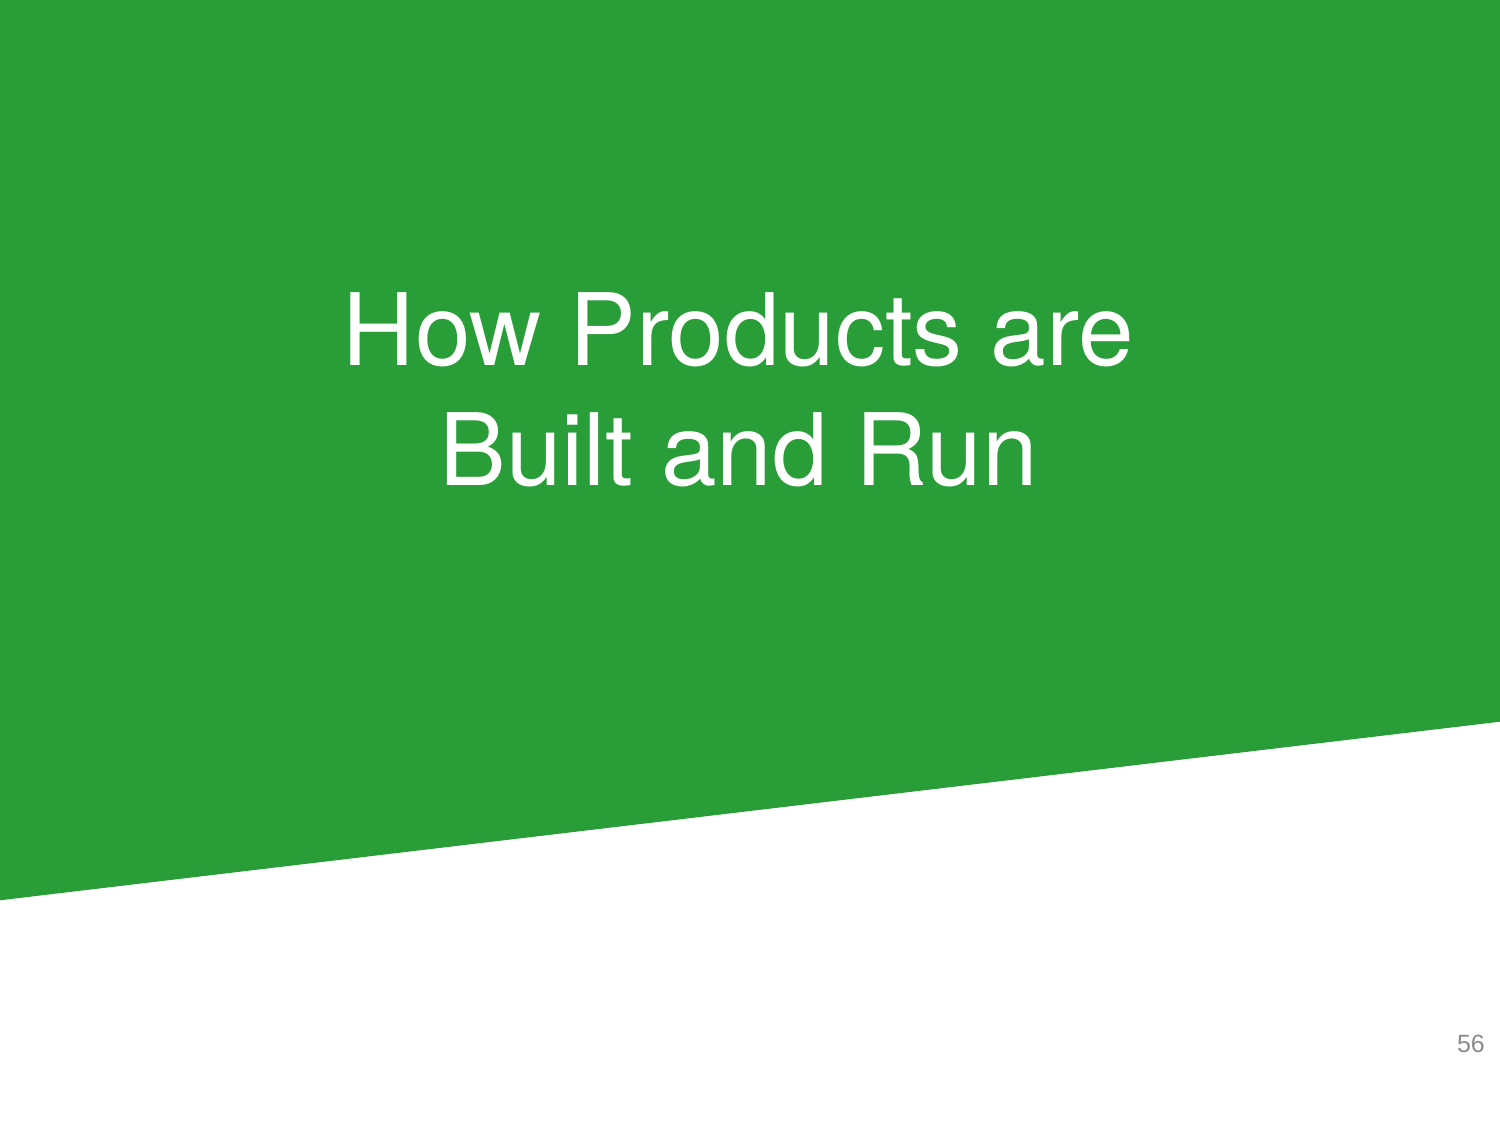

# How Products are Built and Run

56